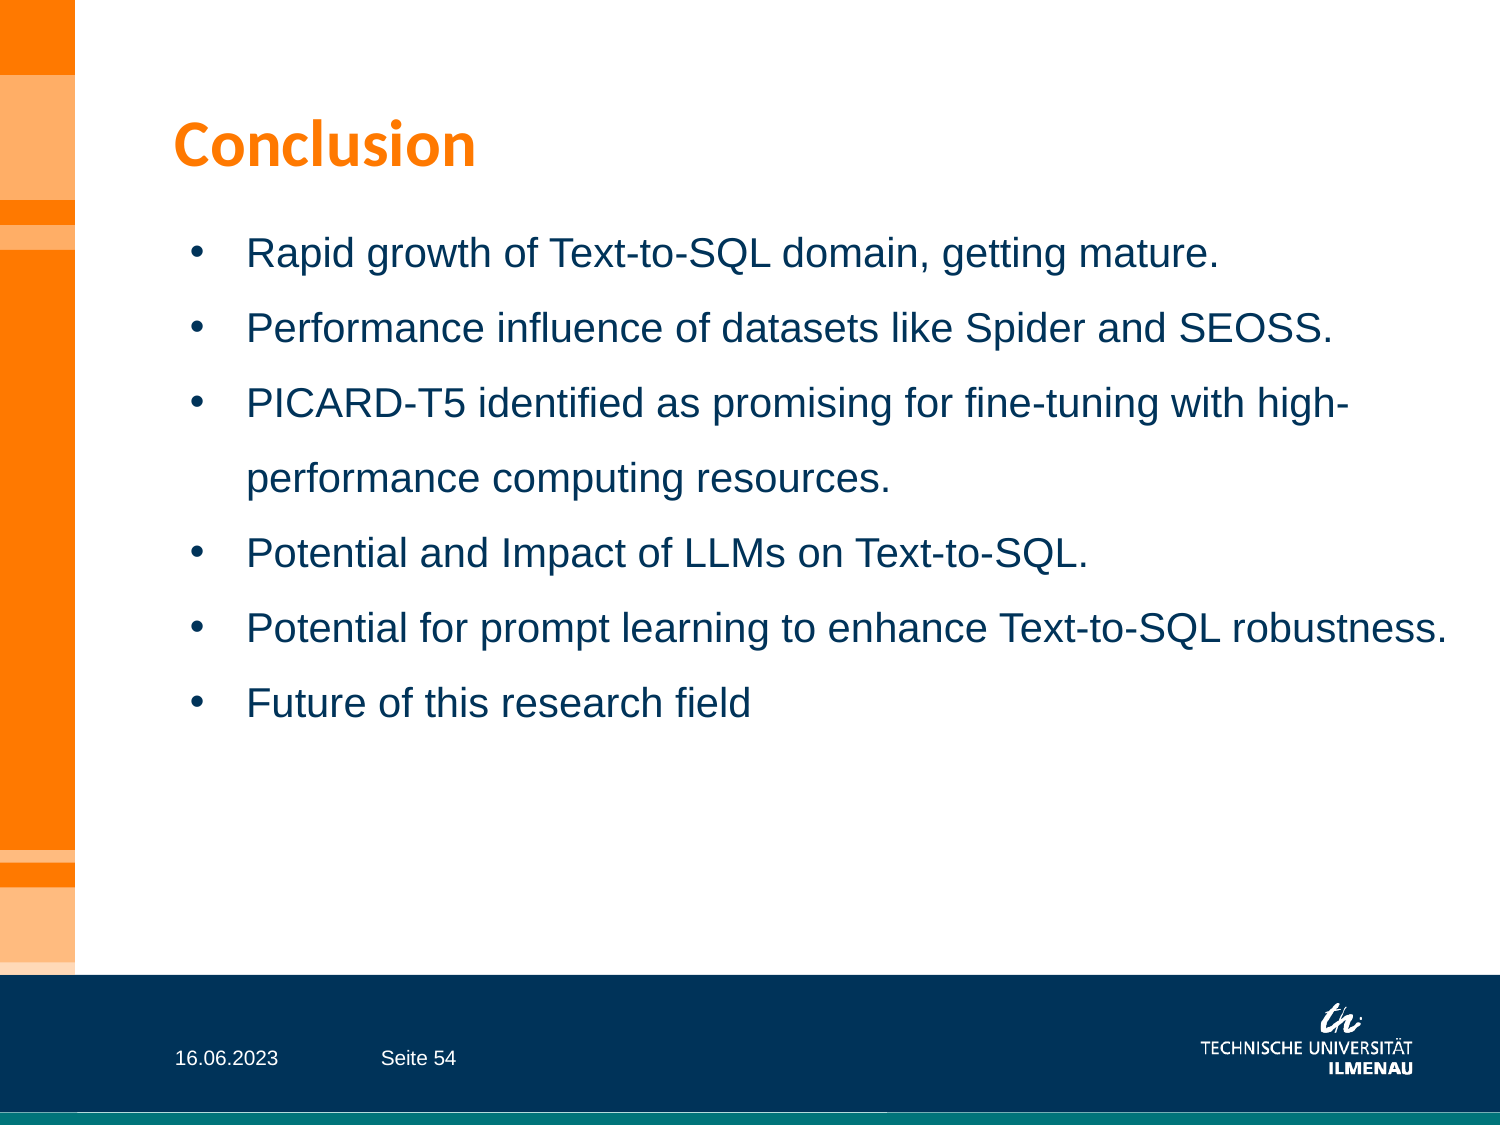

Conclusion

Rapid growth of Text-to-SQL domain, getting mature.
Performance influence of datasets like Spider and SEOSS.
PICARD-T5 identified as promising for fine-tuning with high-performance computing resources.
Potential and Impact of LLMs on Text-to-SQL.
Potential for prompt learning to enhance Text-to-SQL robustness.
Future of this research field
16.06.2023
Seite 54